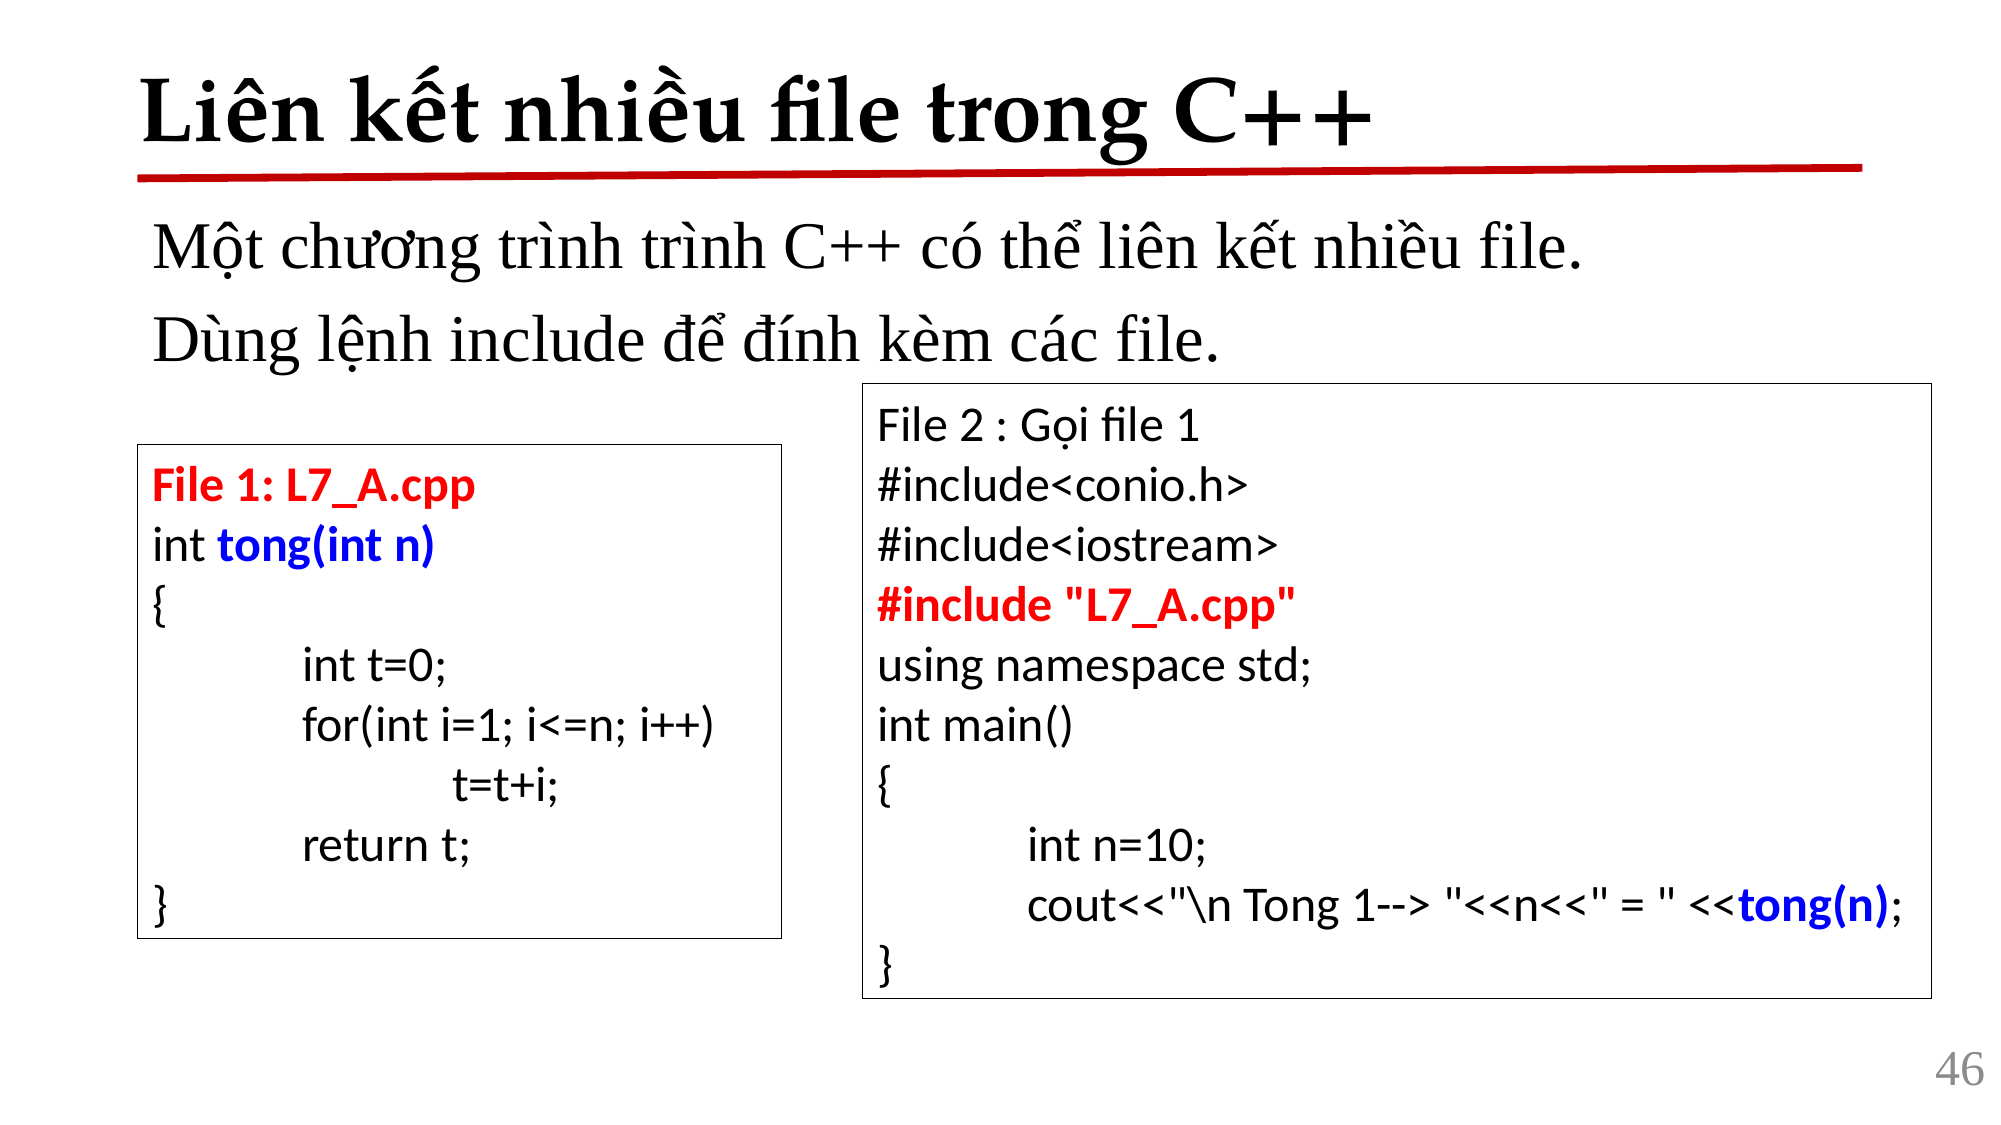

# Liên kết nhiều file trong C++
Một chương trình trình C++ có thể liên kết nhiều file.
Dùng lệnh include để đính kèm các file.

File 2 : Gọi file 1
#include<conio.h>
#include<iostream>
#include "L7_A.cpp"
using namespace std;
int main()
{
	int n=10;
	cout<<"\n Tong 1--> "<<n<<" = " <<tong(n);
}
File 1: L7_A.cpp
int tong(int n)
{
	int t=0;
	for(int i=1; i<=n; i++)
		t=t+i;
	return t;
}
46